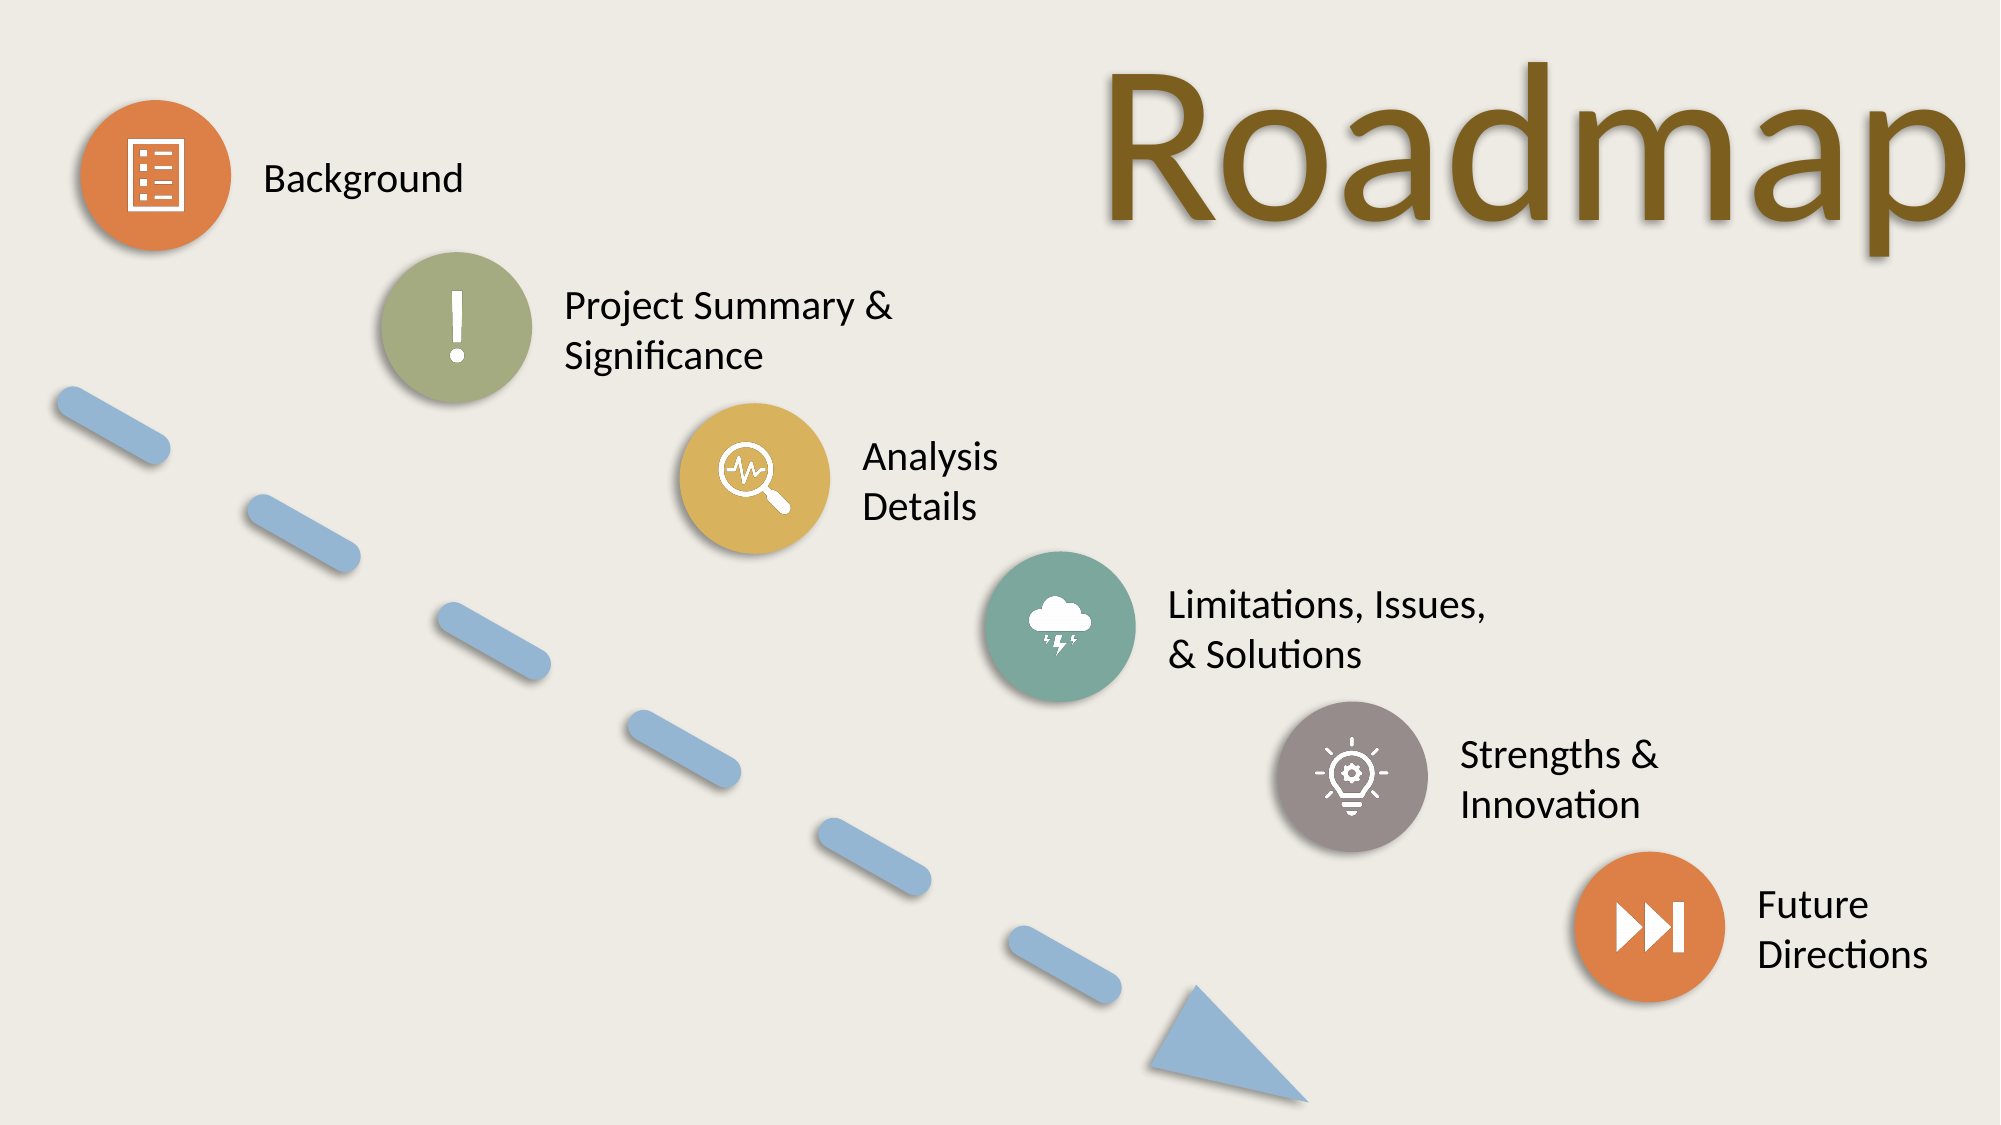

# Roadmap

Background

Project Summary & Significance

Analysis
Details

Limitations, Issues, & Solutions

Strengths & Innovation

Future
Directions

67